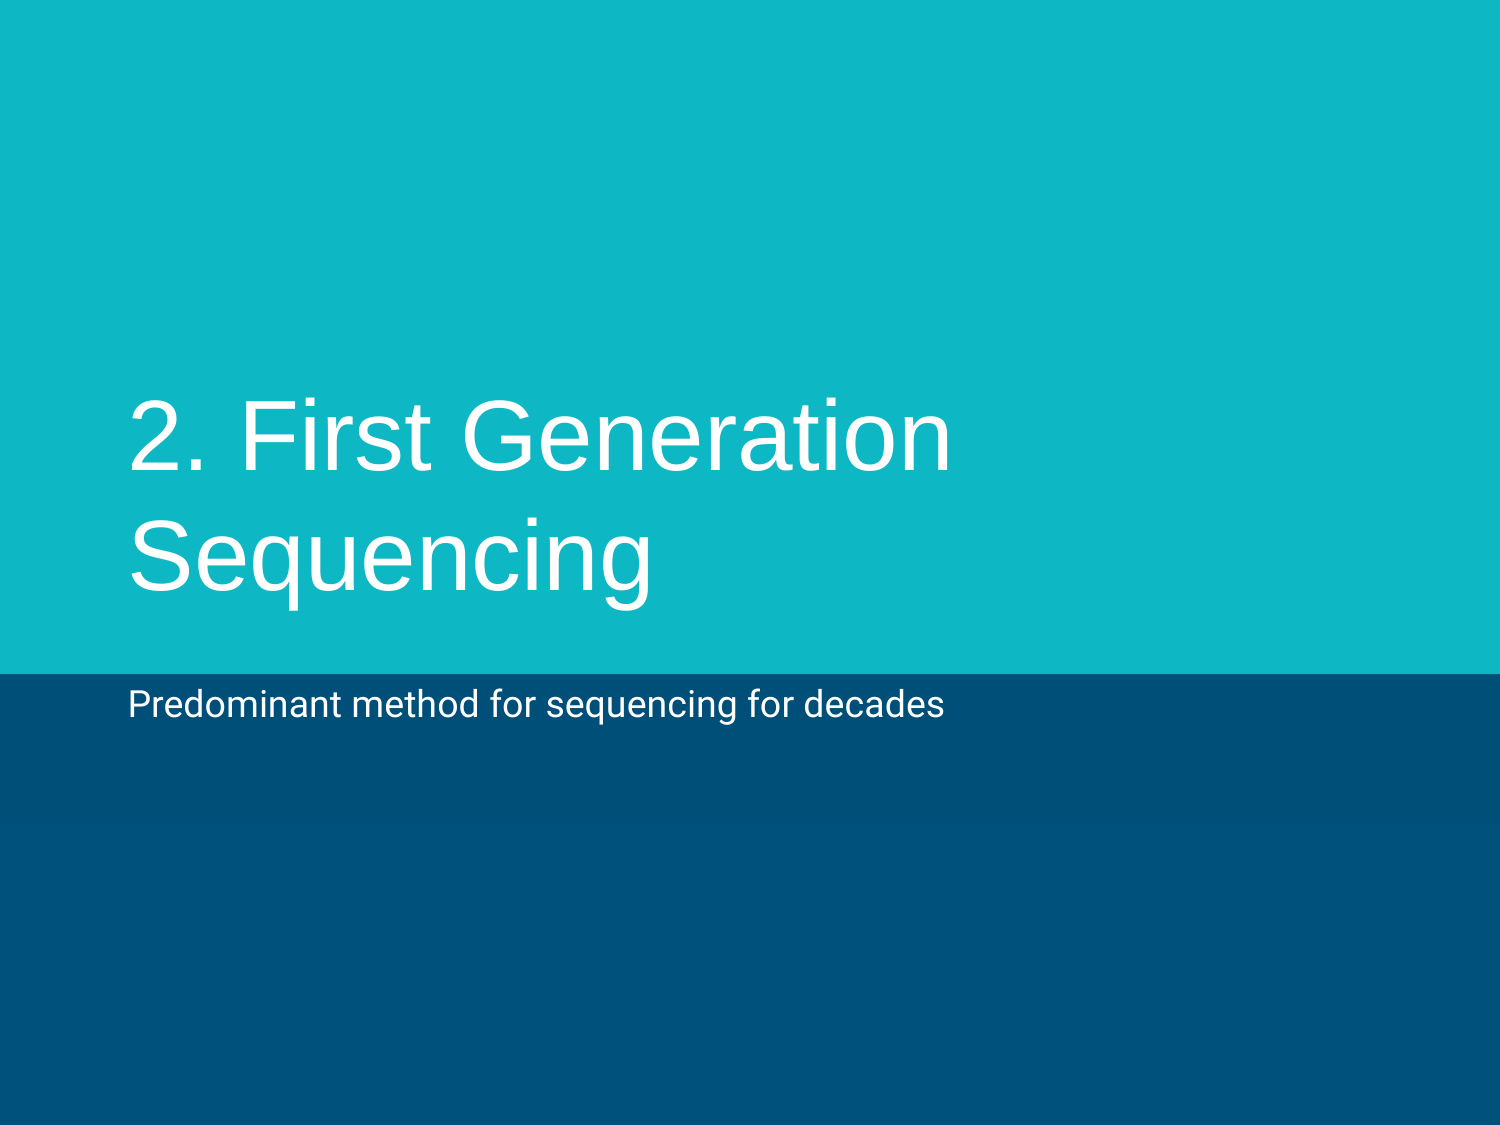

# 2. First Generation Sequencing
Predominant method for sequencing for decades